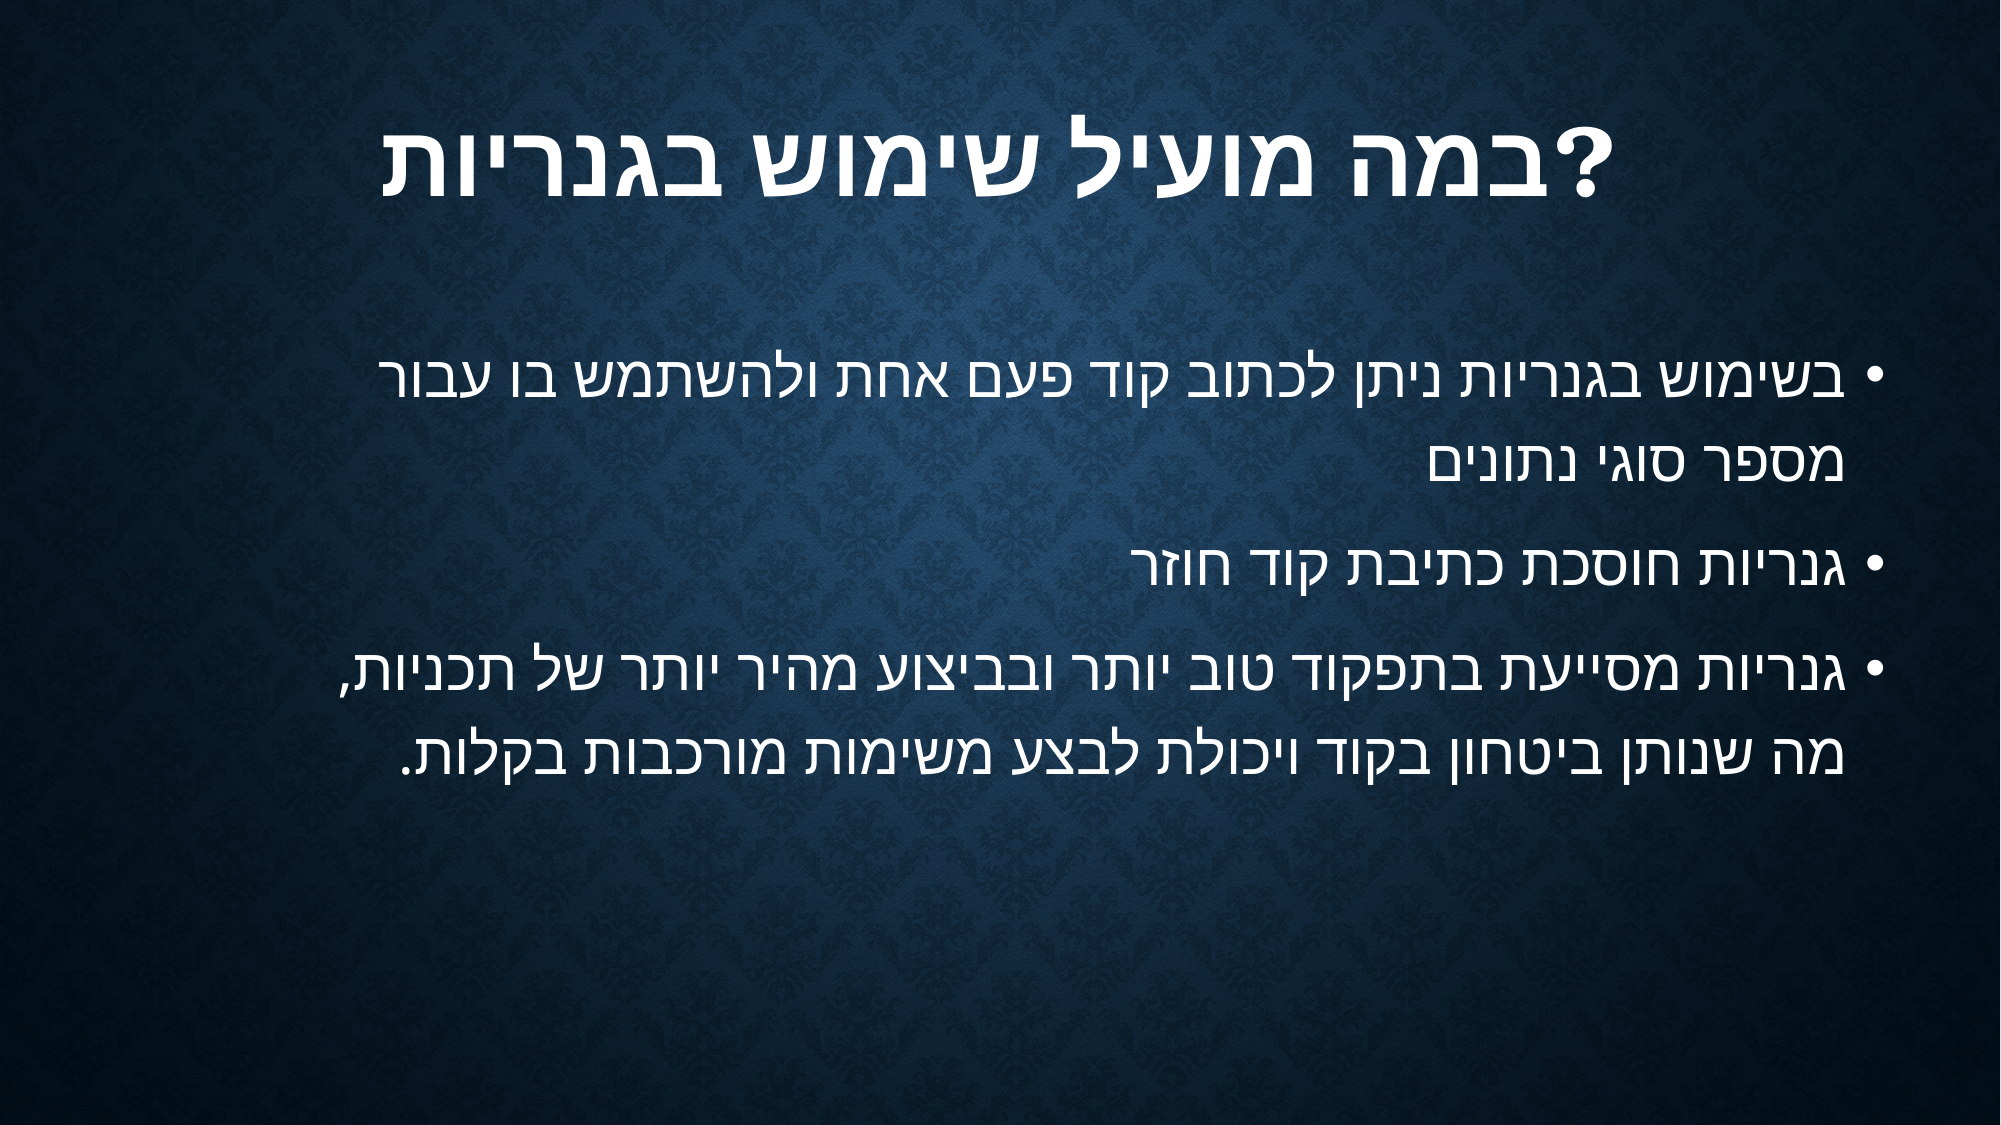

# במה מועיל שימוש בגנריות?
בשימוש בגנריות ניתן לכתוב קוד פעם אחת ולהשתמש בו עבור מספר סוגי נתונים
גנריות חוסכת כתיבת קוד חוזר
גנריות מסייעת בתפקוד טוב יותר ובביצוע מהיר יותר של תכניות, מה שנותן ביטחון בקוד ויכולת לבצע משימות מורכבות בקלות.